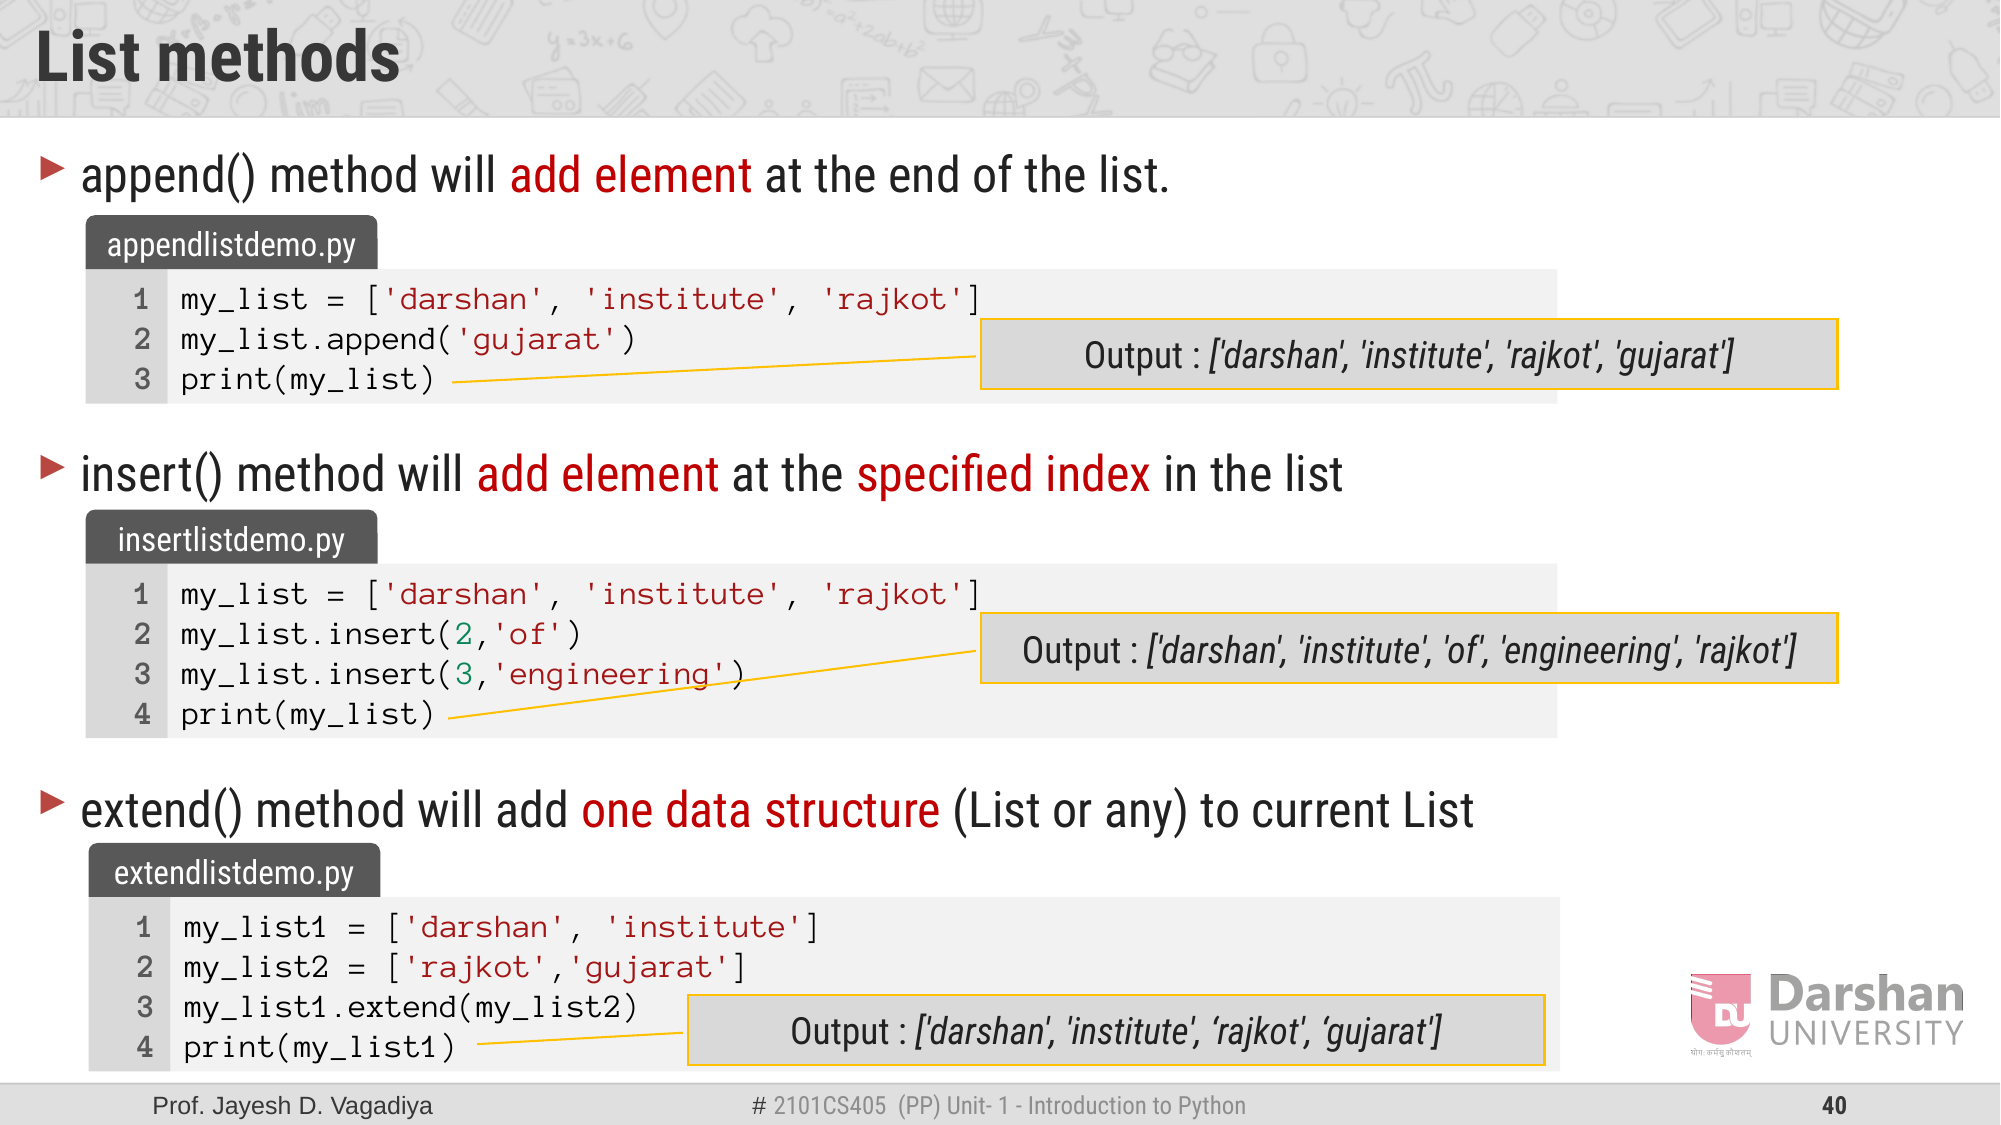

# List methods
append() method will add element at the end of the list.

insert() method will add element at the specified index in the list

extend() method will add one data structure (List or any) to current List

appendlistdemo.py
1
2
3
my_list = ['darshan', 'institute', 'rajkot']
my_list.append('gujarat')
print(my_list)
Output : ['darshan', 'institute', 'rajkot', 'gujarat']
insertlistdemo.py
1
2
3
4
my_list = ['darshan', 'institute', 'rajkot']
my_list.insert(2,'of')
my_list.insert(3,'engineering')
print(my_list)
Output : ['darshan', 'institute', 'of', 'engineering', 'rajkot']
extendlistdemo.py
1
2
3
4
my_list1 = ['darshan', 'institute']
my_list2 = ['rajkot','gujarat']
my_list1.extend(my_list2)
print(my_list1)
Output : ['darshan', 'institute', ‘rajkot', ‘gujarat']